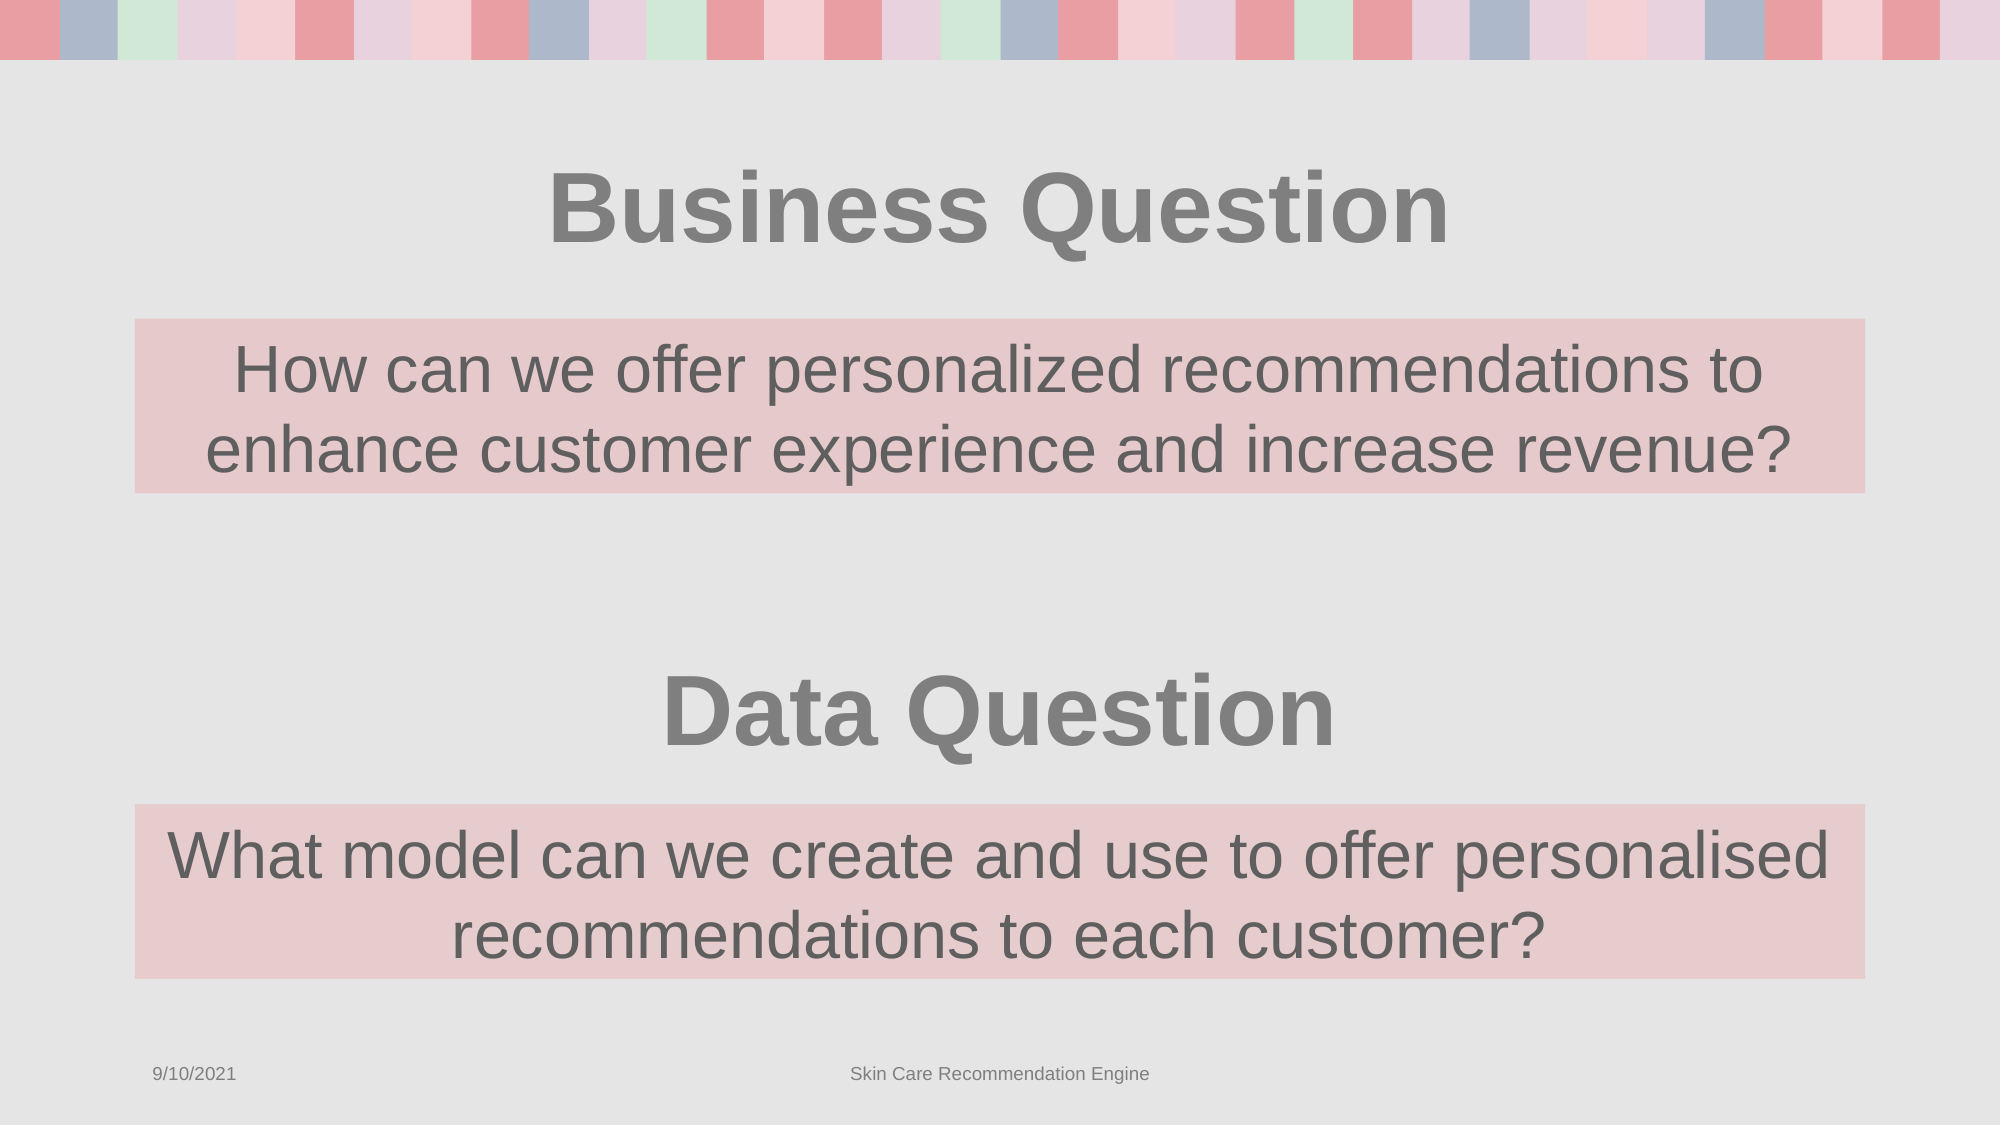

# Business Question
How can we offer personalized recommendations to enhance customer experience and increase revenue?
Data Question
What model can we create and use to offer personalised recommendations to each customer?
9/10/2021
Skin Care Recommendation Engine